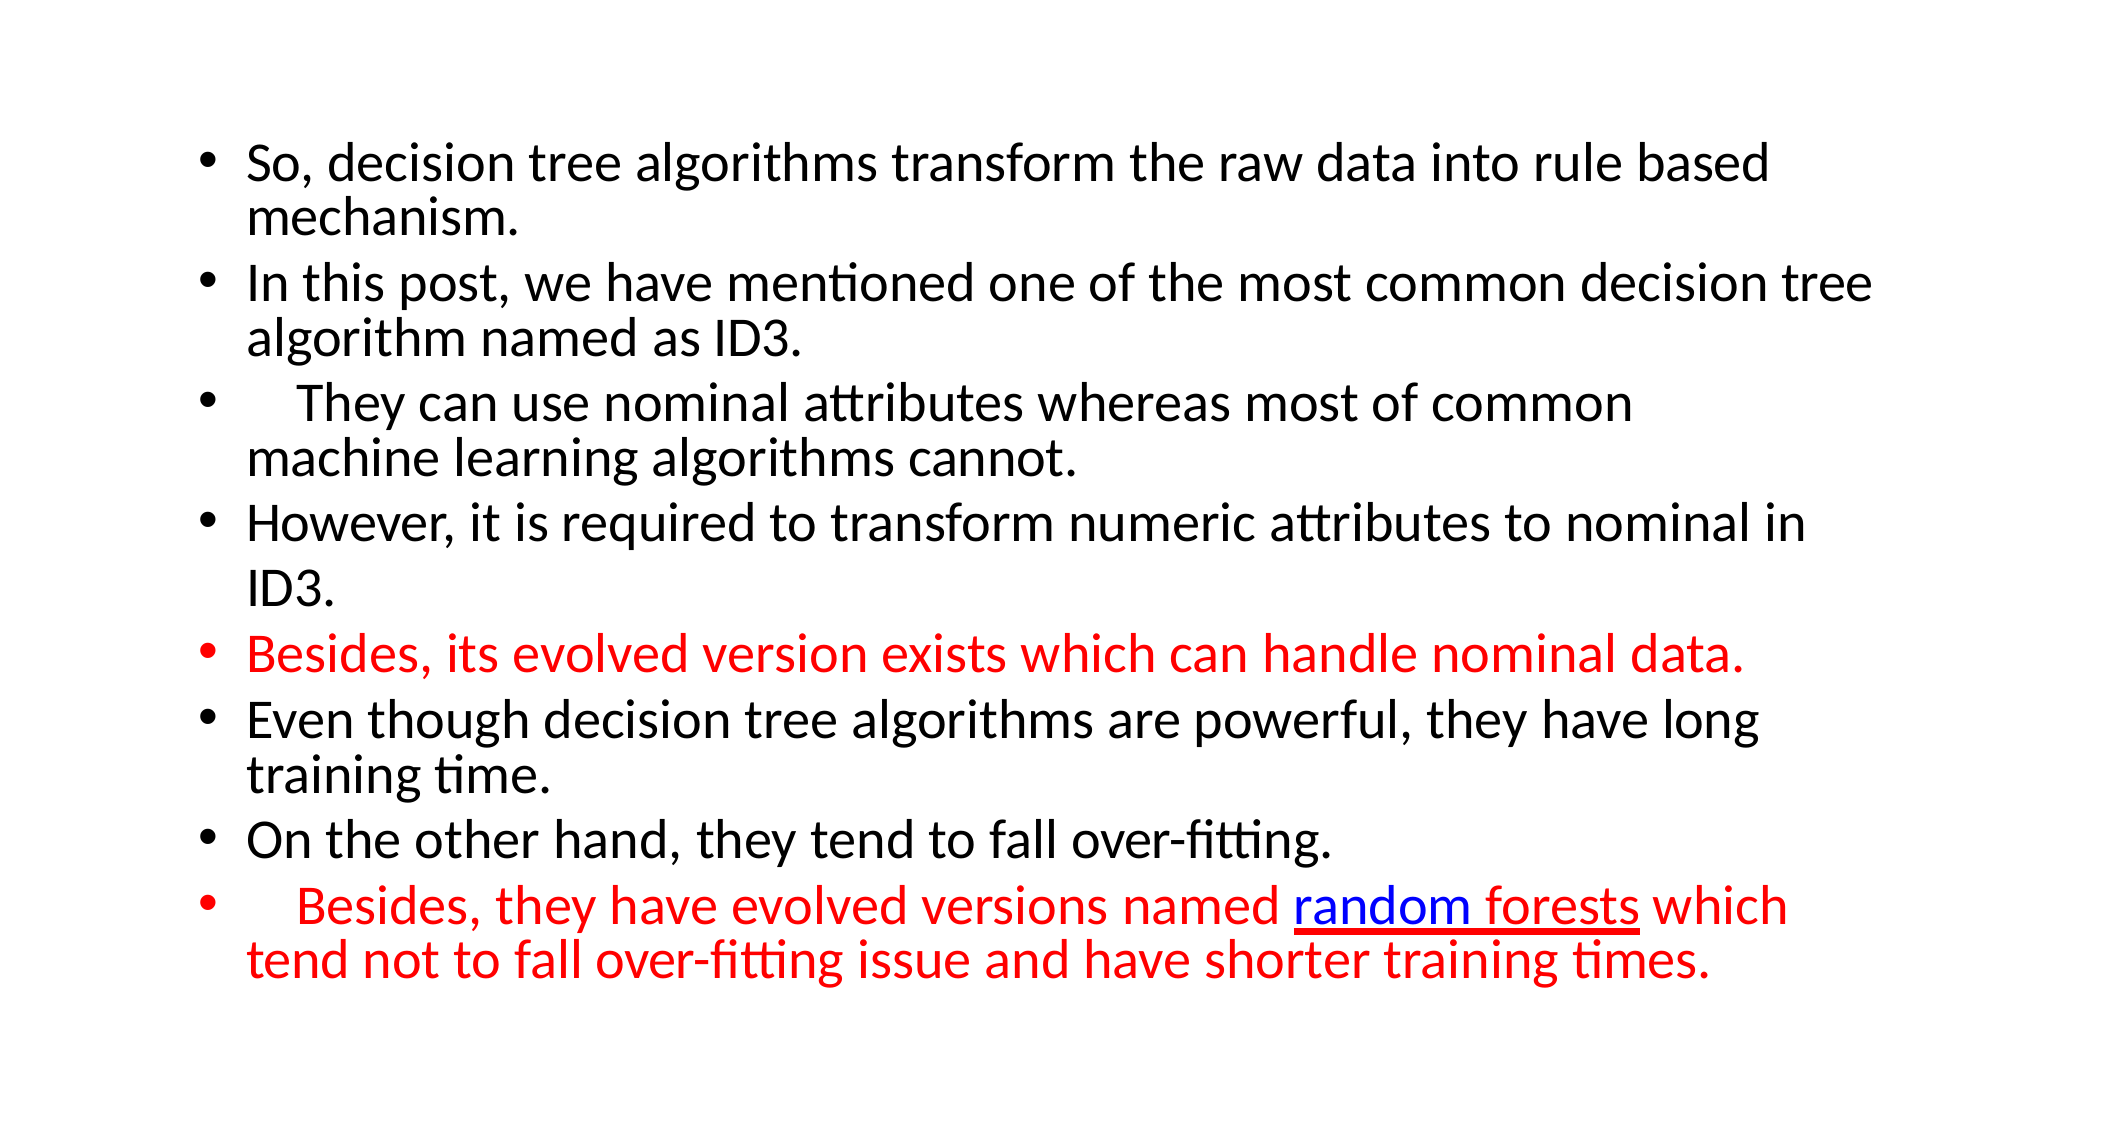

So, decision tree algorithms transform the raw data into rule based mechanism.
In this post, we have mentioned one of the most common decision tree algorithm named as ID3.
	They can use nominal attributes whereas most of common machine learning algorithms cannot.
However, it is required to transform numeric attributes to nominal in ID3.
Besides, its evolved version exists which can handle nominal data.
Even though decision tree algorithms are powerful, they have long training time.
On the other hand, they tend to fall over-fitting.
	Besides, they have evolved versions named random forests which tend not to fall over-fitting issue and have shorter training times.